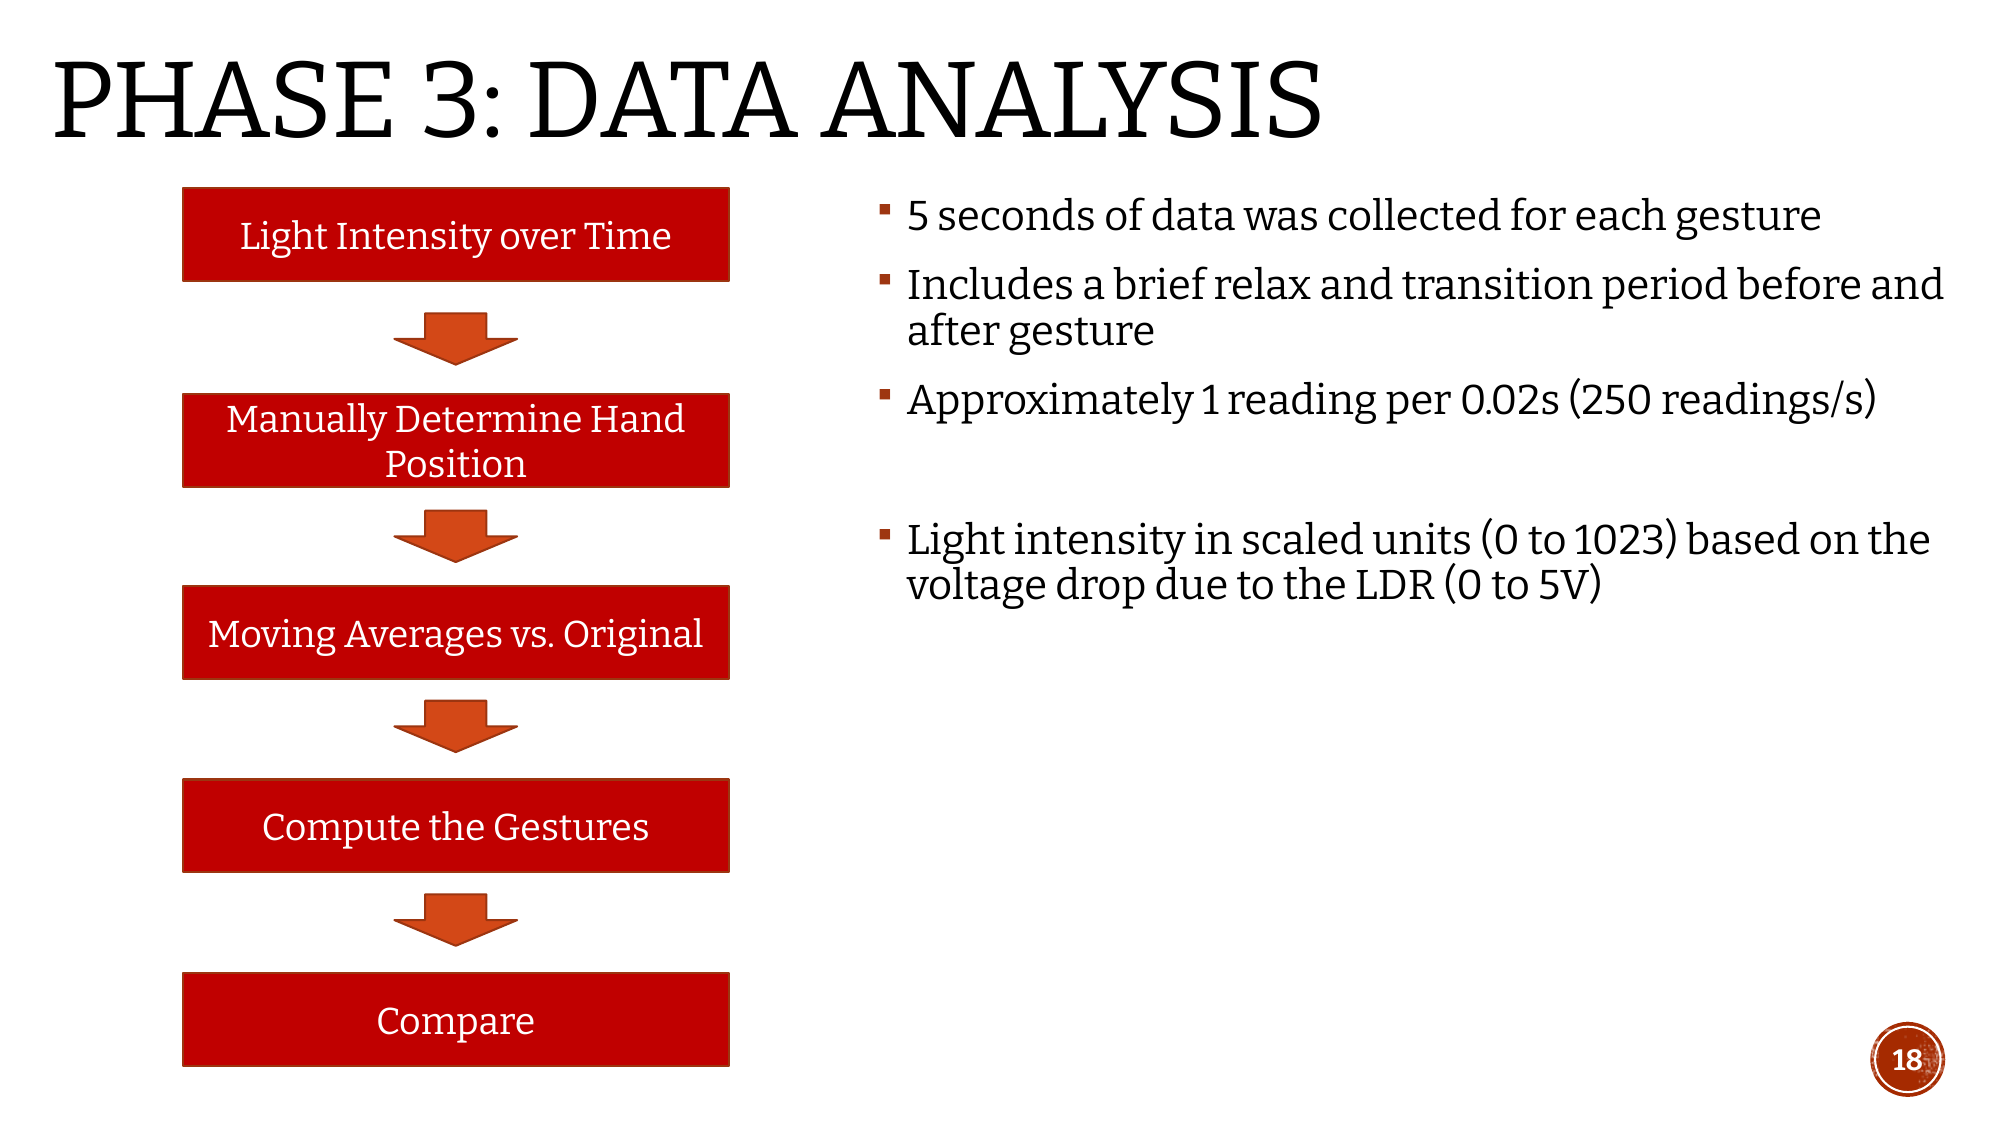

# PHASE 3: DATA ANALYSIS
5 seconds of data was collected for each gesture
Includes a brief relax and transition period before and after gesture
Approximately 1 reading per 0.02s (250 readings/s)

Light intensity in scaled units (0 to 1023) based on the voltage drop due to the LDR (0 to 5V)
Light Intensity over Time

Manually Determine Hand Position

Moving Averages vs. Original

Compute the Gestures

Compare
18